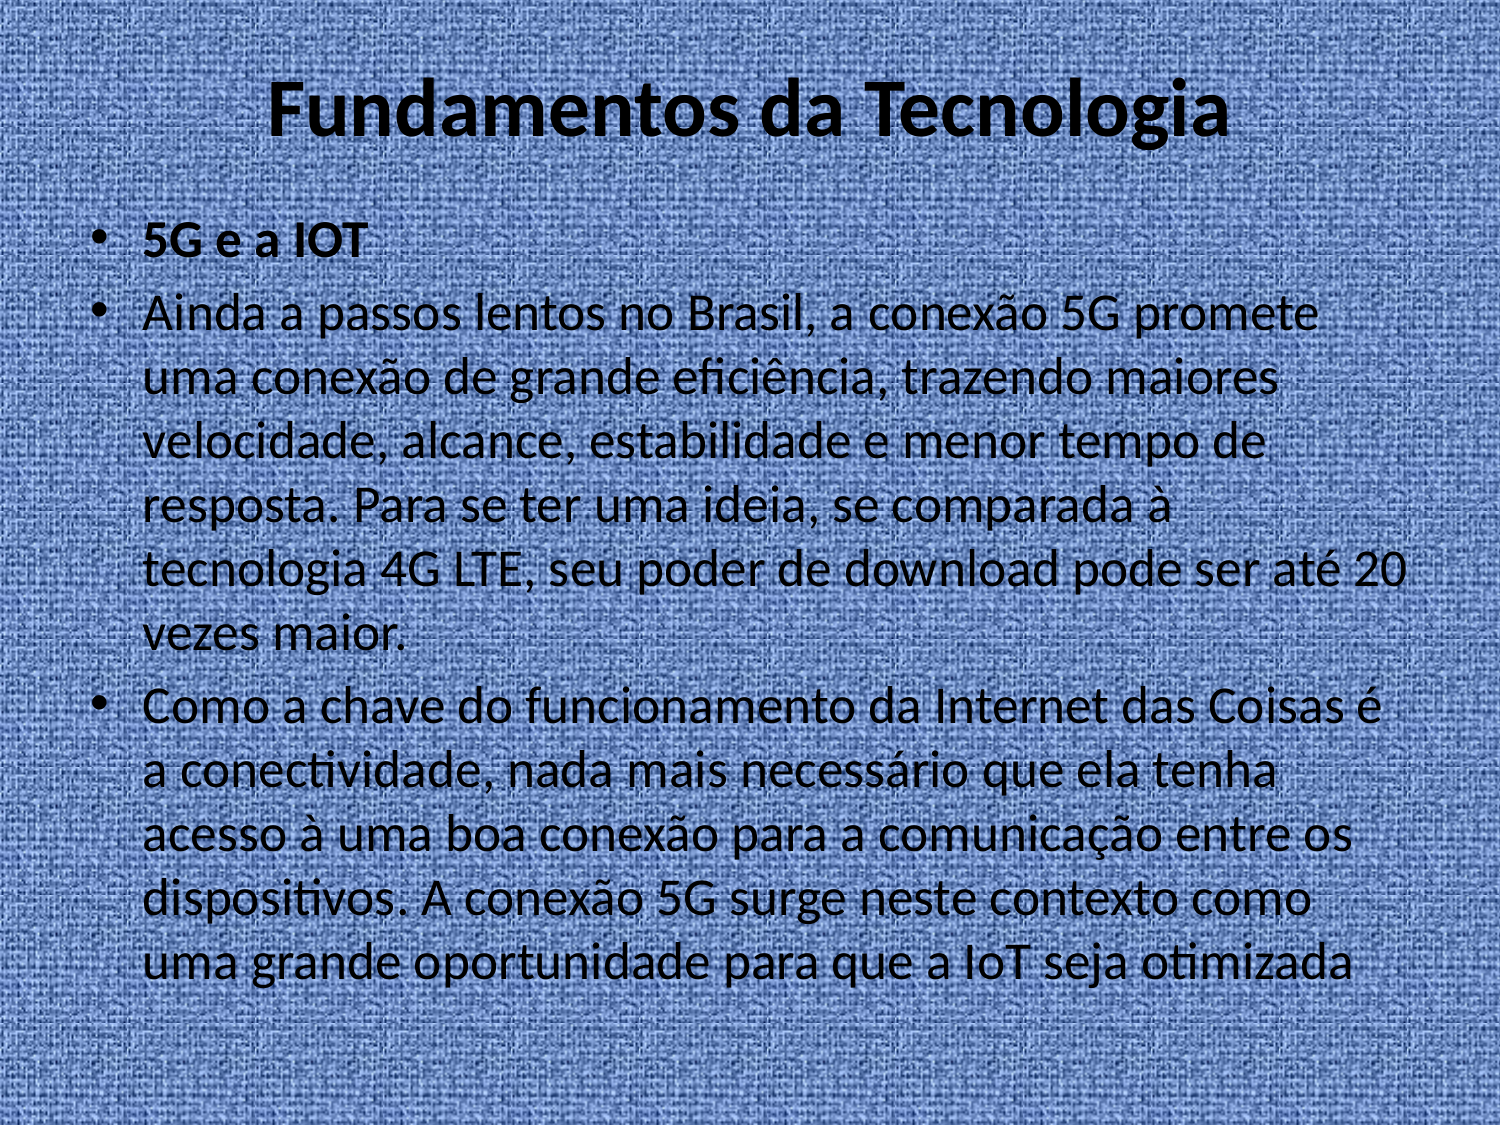

# Fundamentos da Tecnologia
5G e a IOT
Ainda a passos lentos no Brasil, a conexão 5G promete uma conexão de grande eficiência, trazendo maiores velocidade, alcance, estabilidade e menor tempo de resposta. Para se ter uma ideia, se comparada à tecnologia 4G LTE, seu poder de download pode ser até 20 vezes maior.
Como a chave do funcionamento da Internet das Coisas é a conectividade, nada mais necessário que ela tenha acesso à uma boa conexão para a comunicação entre os dispositivos. A conexão 5G surge neste contexto como uma grande oportunidade para que a IoT seja otimizada